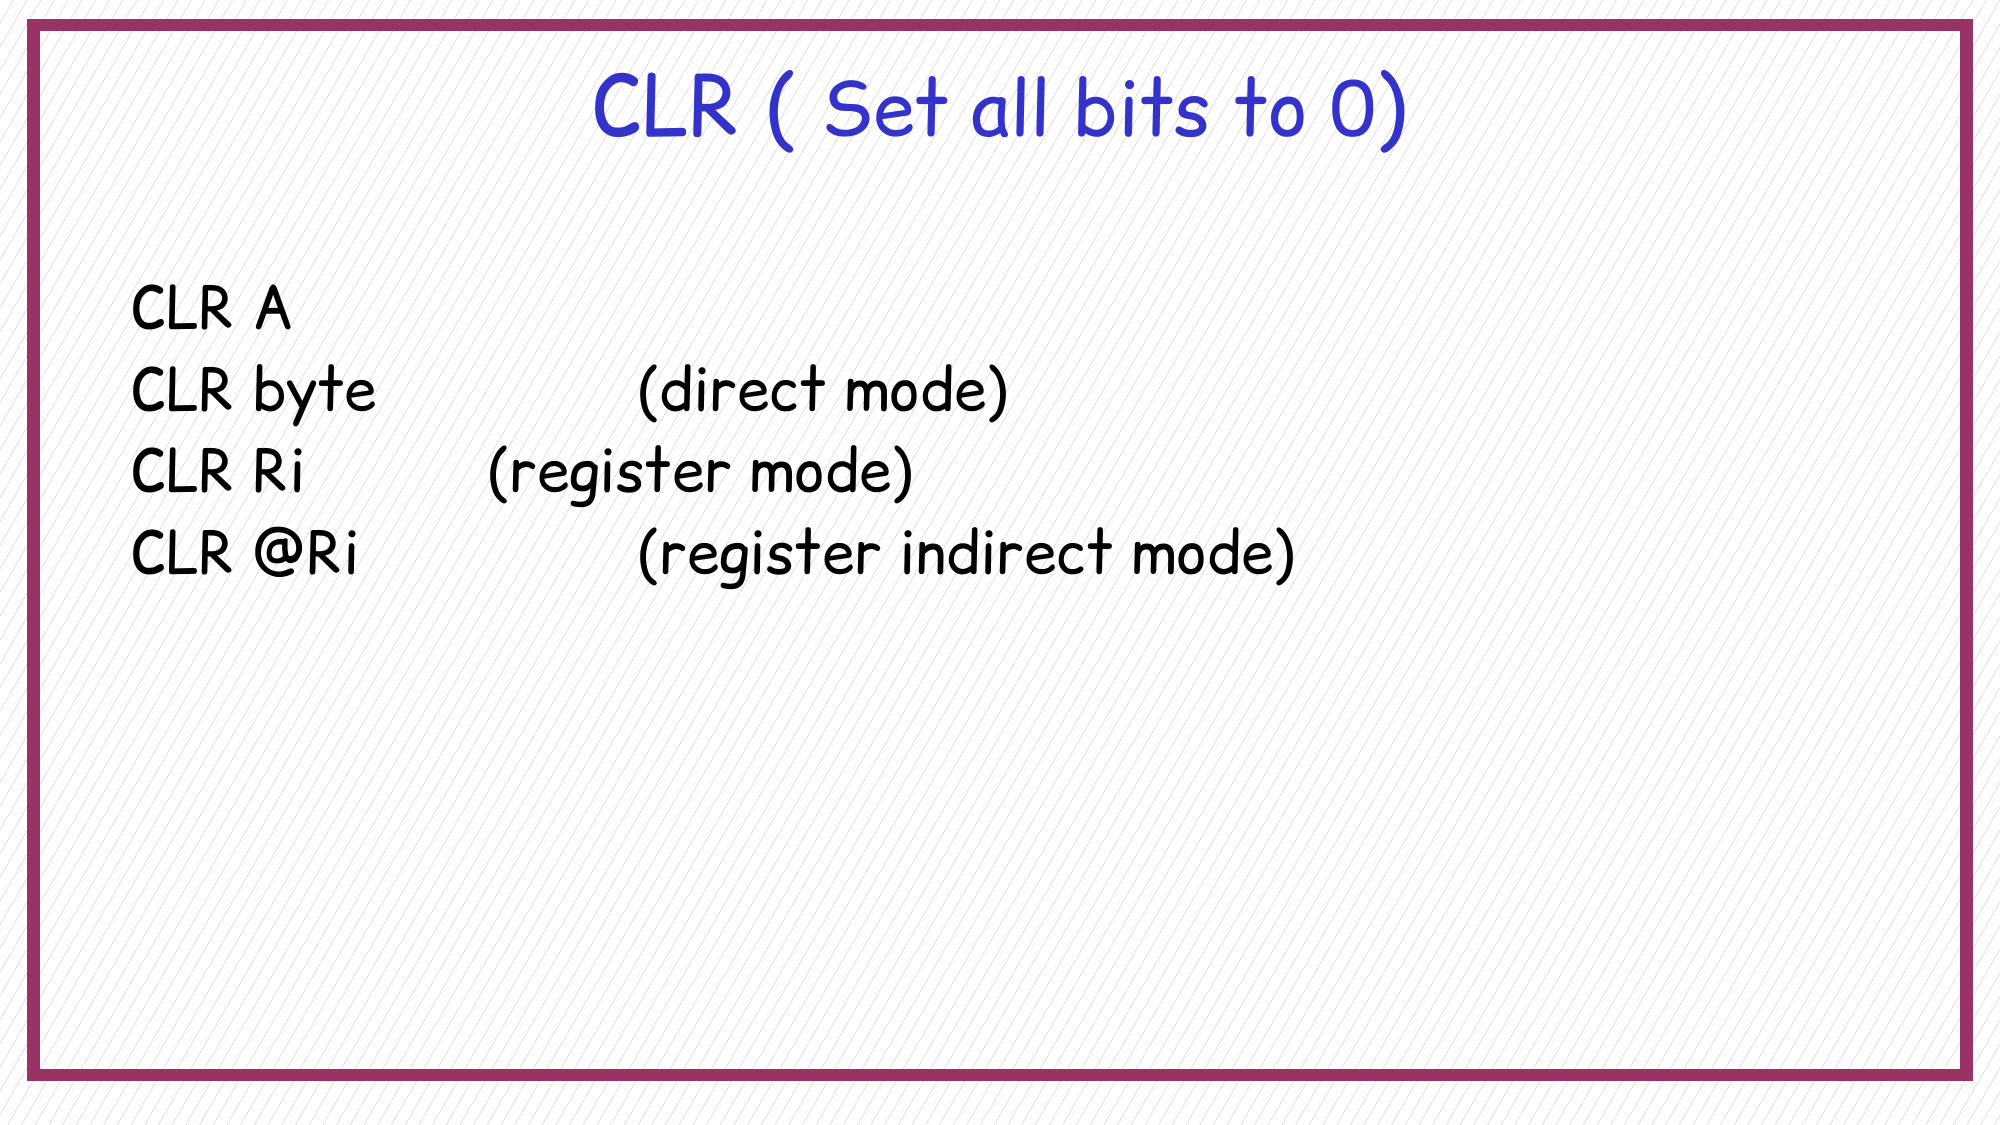

# CLR ( Set all bits to 0)
CLR A
CLR byte		(direct mode)
CLR Ri		(register mode)
CLR @Ri		(register indirect mode)